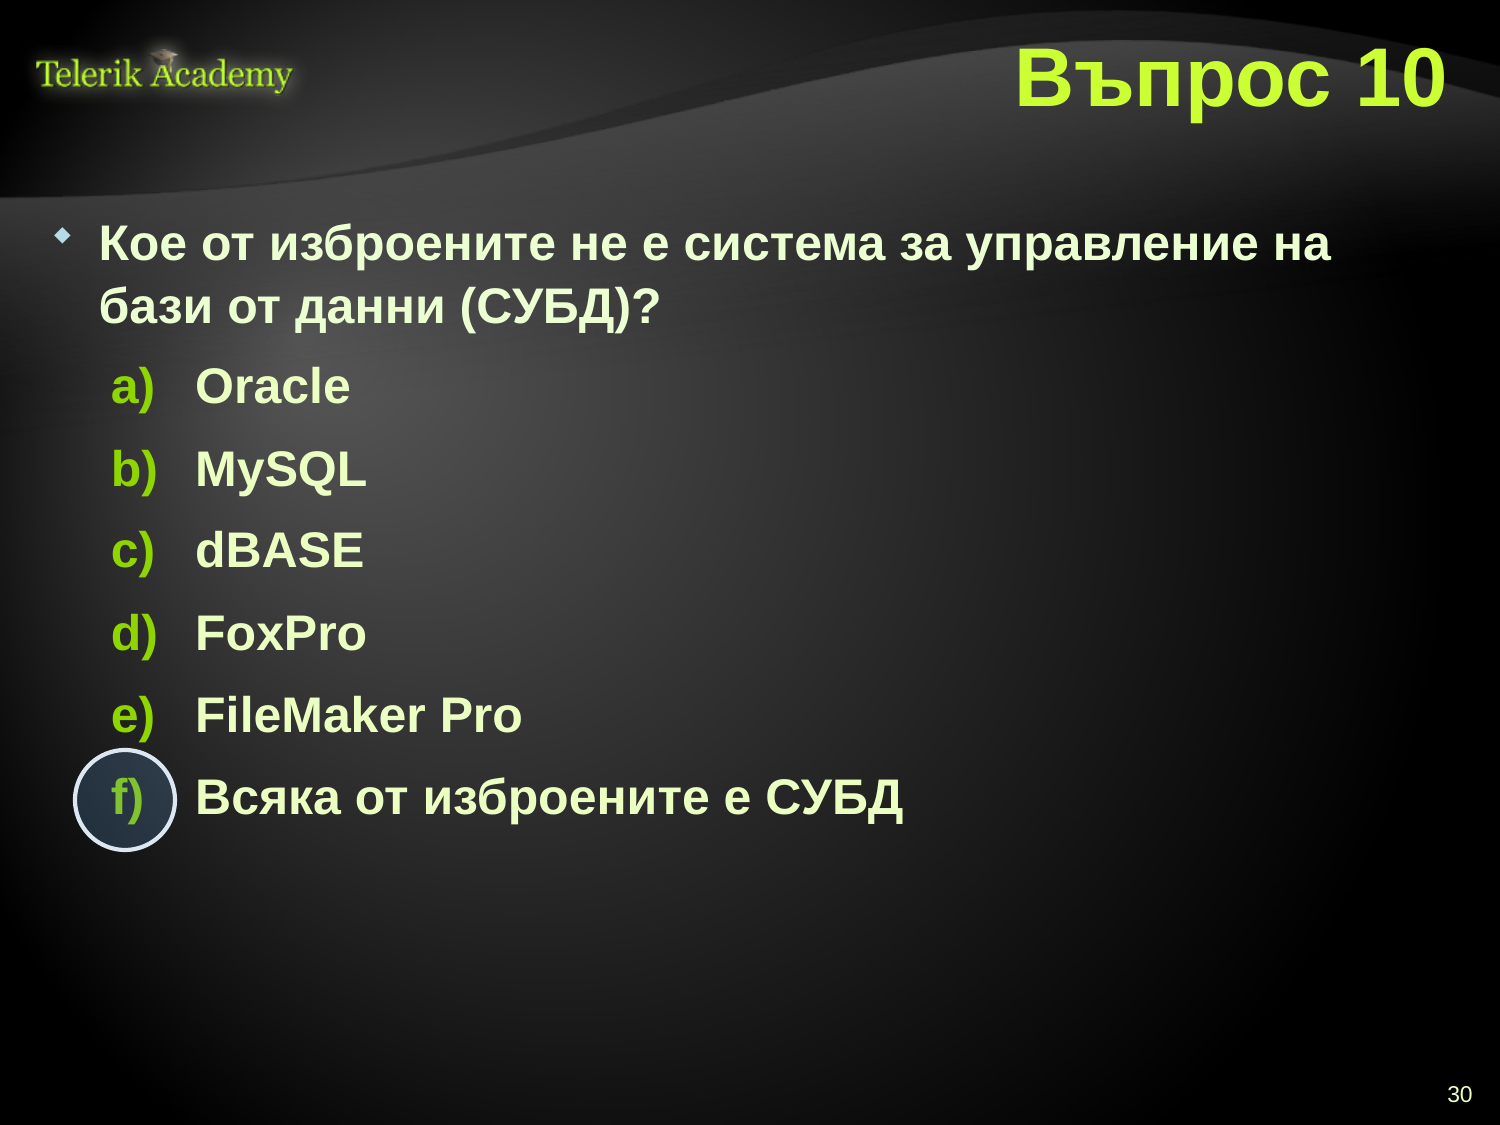

# Въпрос 10
Кое от изброените не е система за управление на бази от данни (СУБД)?
Oracle
MySQL
dBASE
FoxPro
FileMaker Pro
Всяка от изброените е СУБД

30